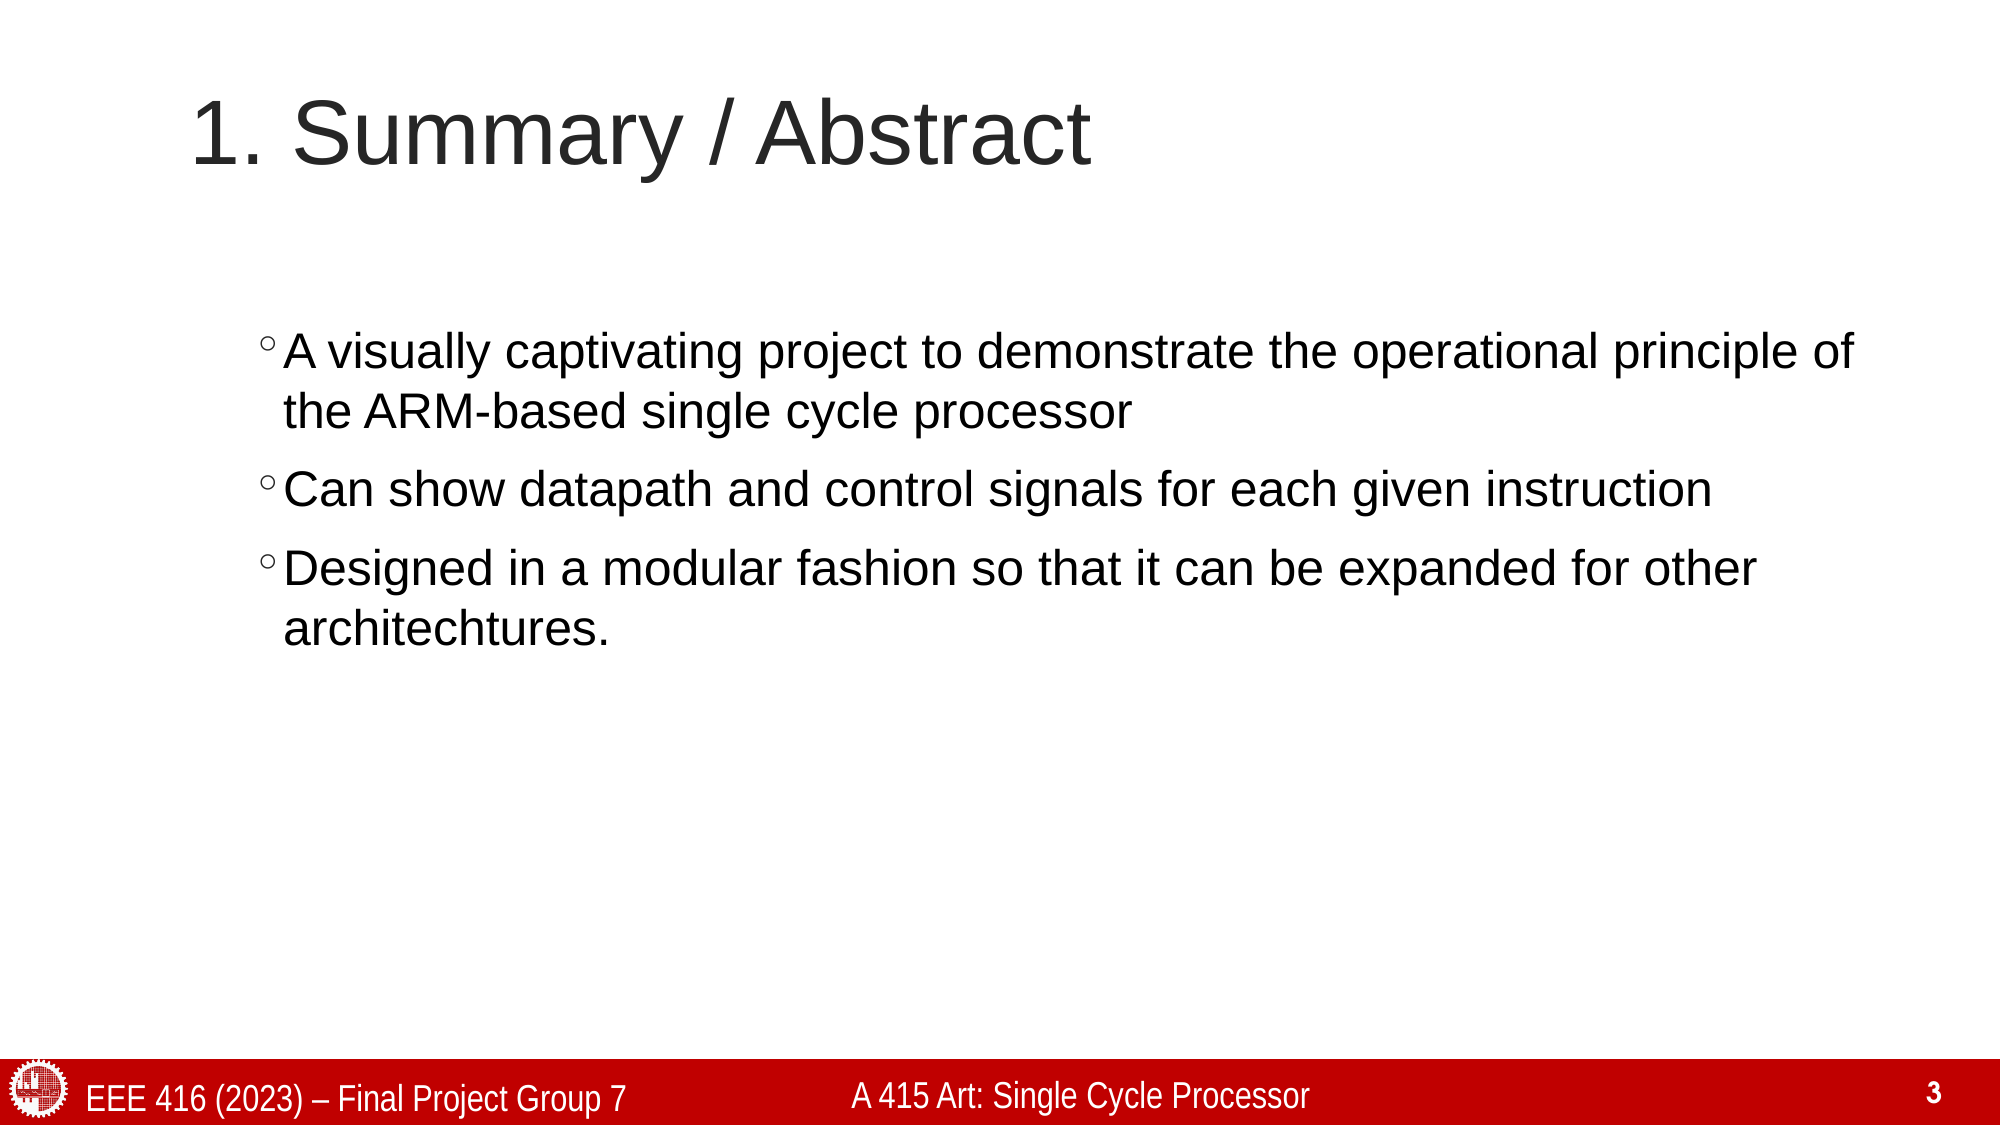

# 1. Summary / Abstract
A visually captivating project to demonstrate the operational principle of the ARM-based single cycle processor
Can show datapath and control signals for each given instruction
Designed in a modular fashion so that it can be expanded for other architechtures.

A 415 Art: Single Cycle Processor
EEE 416 (2023) – Final Project Group 7
3